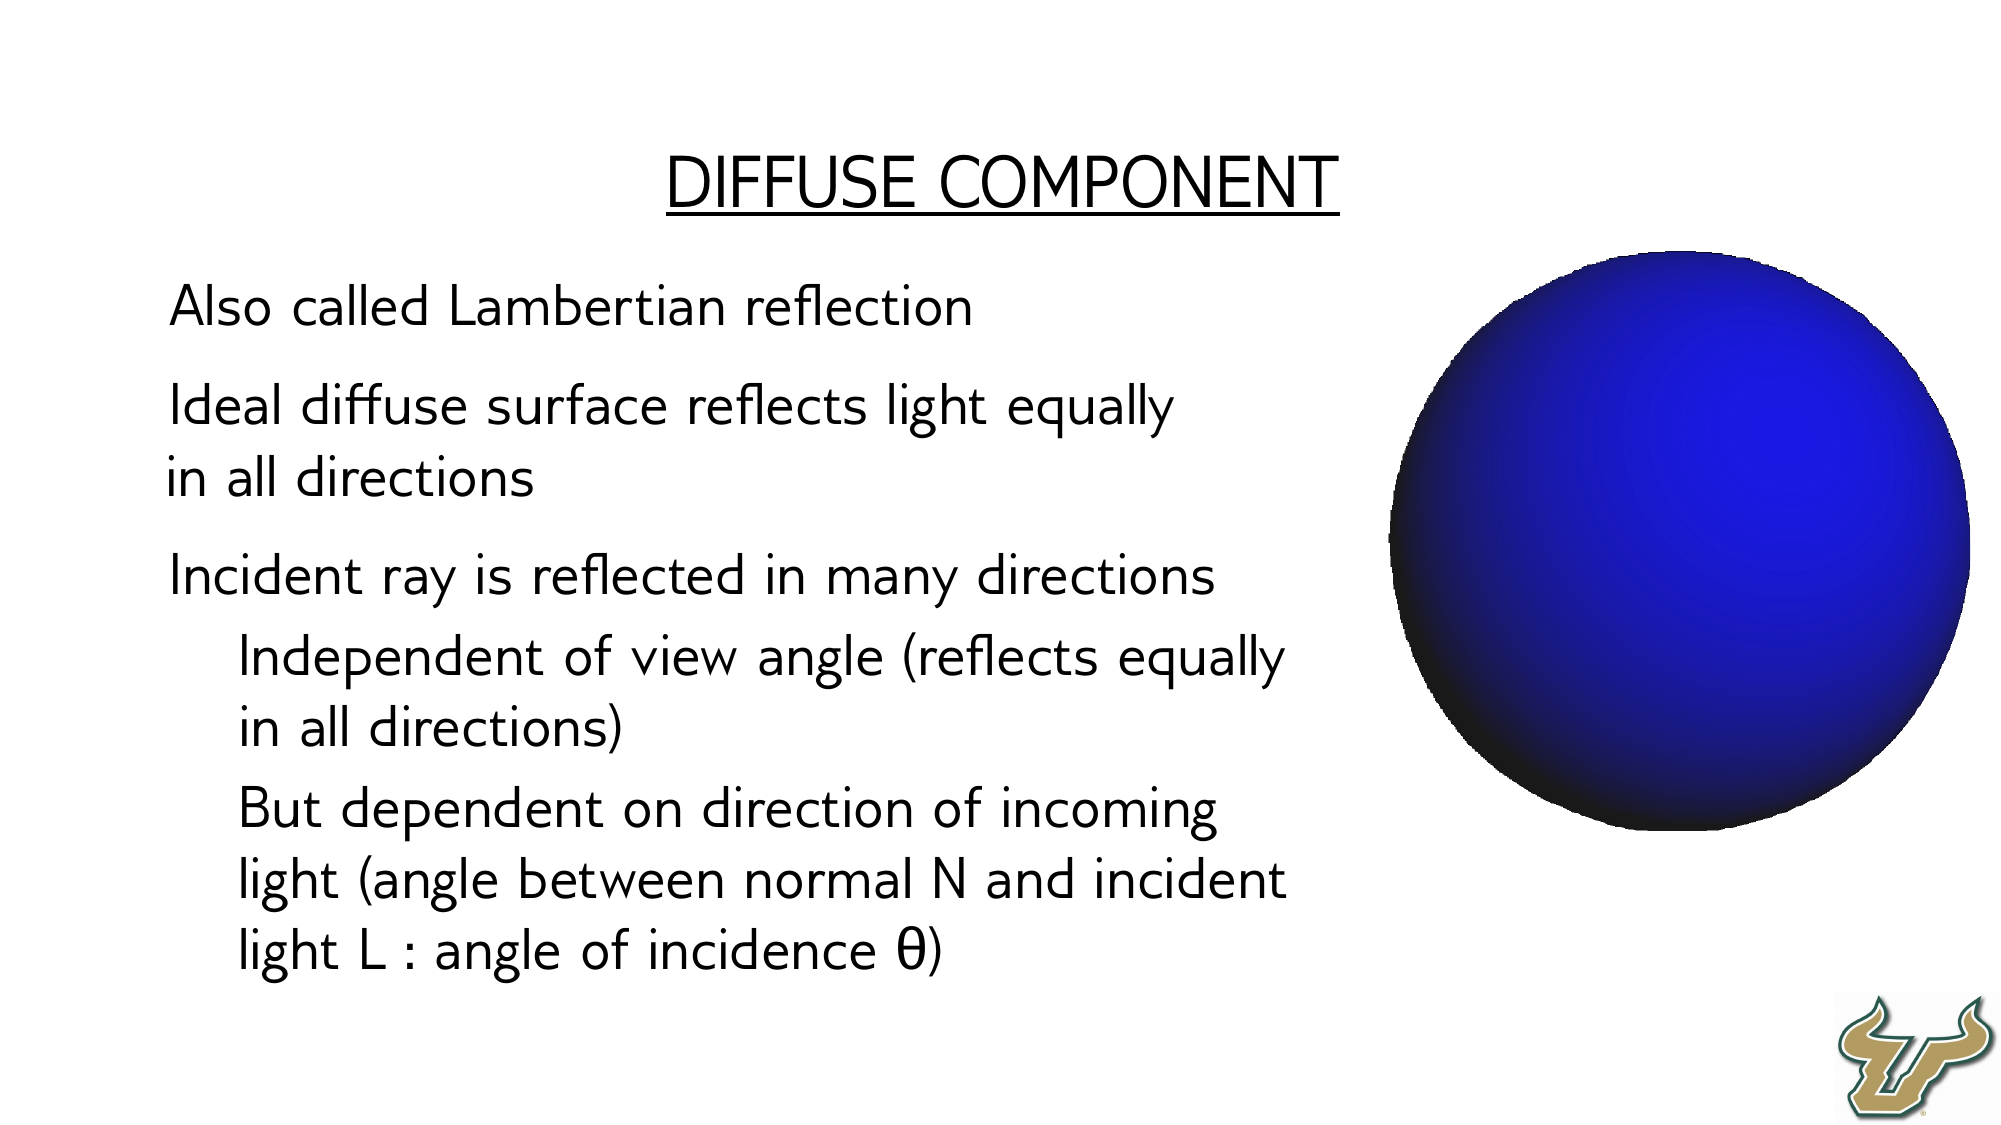

DIFFUSE COMPONENT
Also called Lambertian reflection
Ideal diffuse surface reflects light equally
in all directions
Incident ray is reflected in many directions
Independent of view angle (reflects equally
in all directions)
But dependent on direction of incoming
light (angle between normal N and incident
light L : angle of incidence θ)